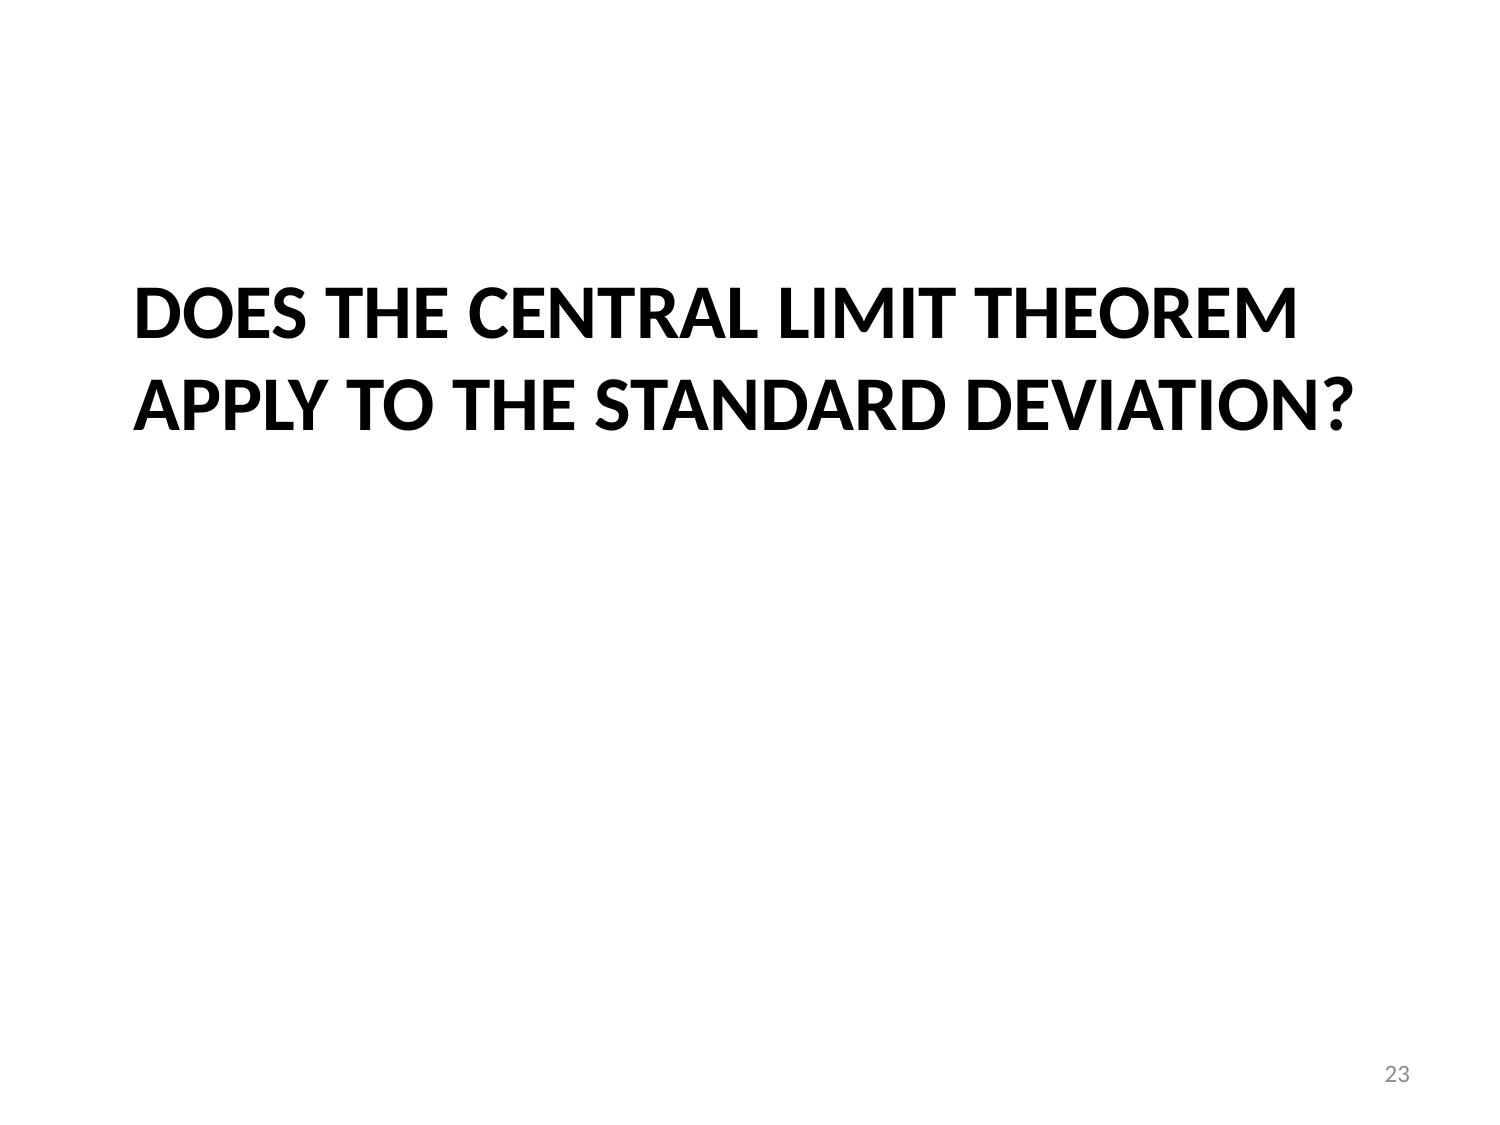

# Does the central limit theorem apply to the standard Deviation?
23